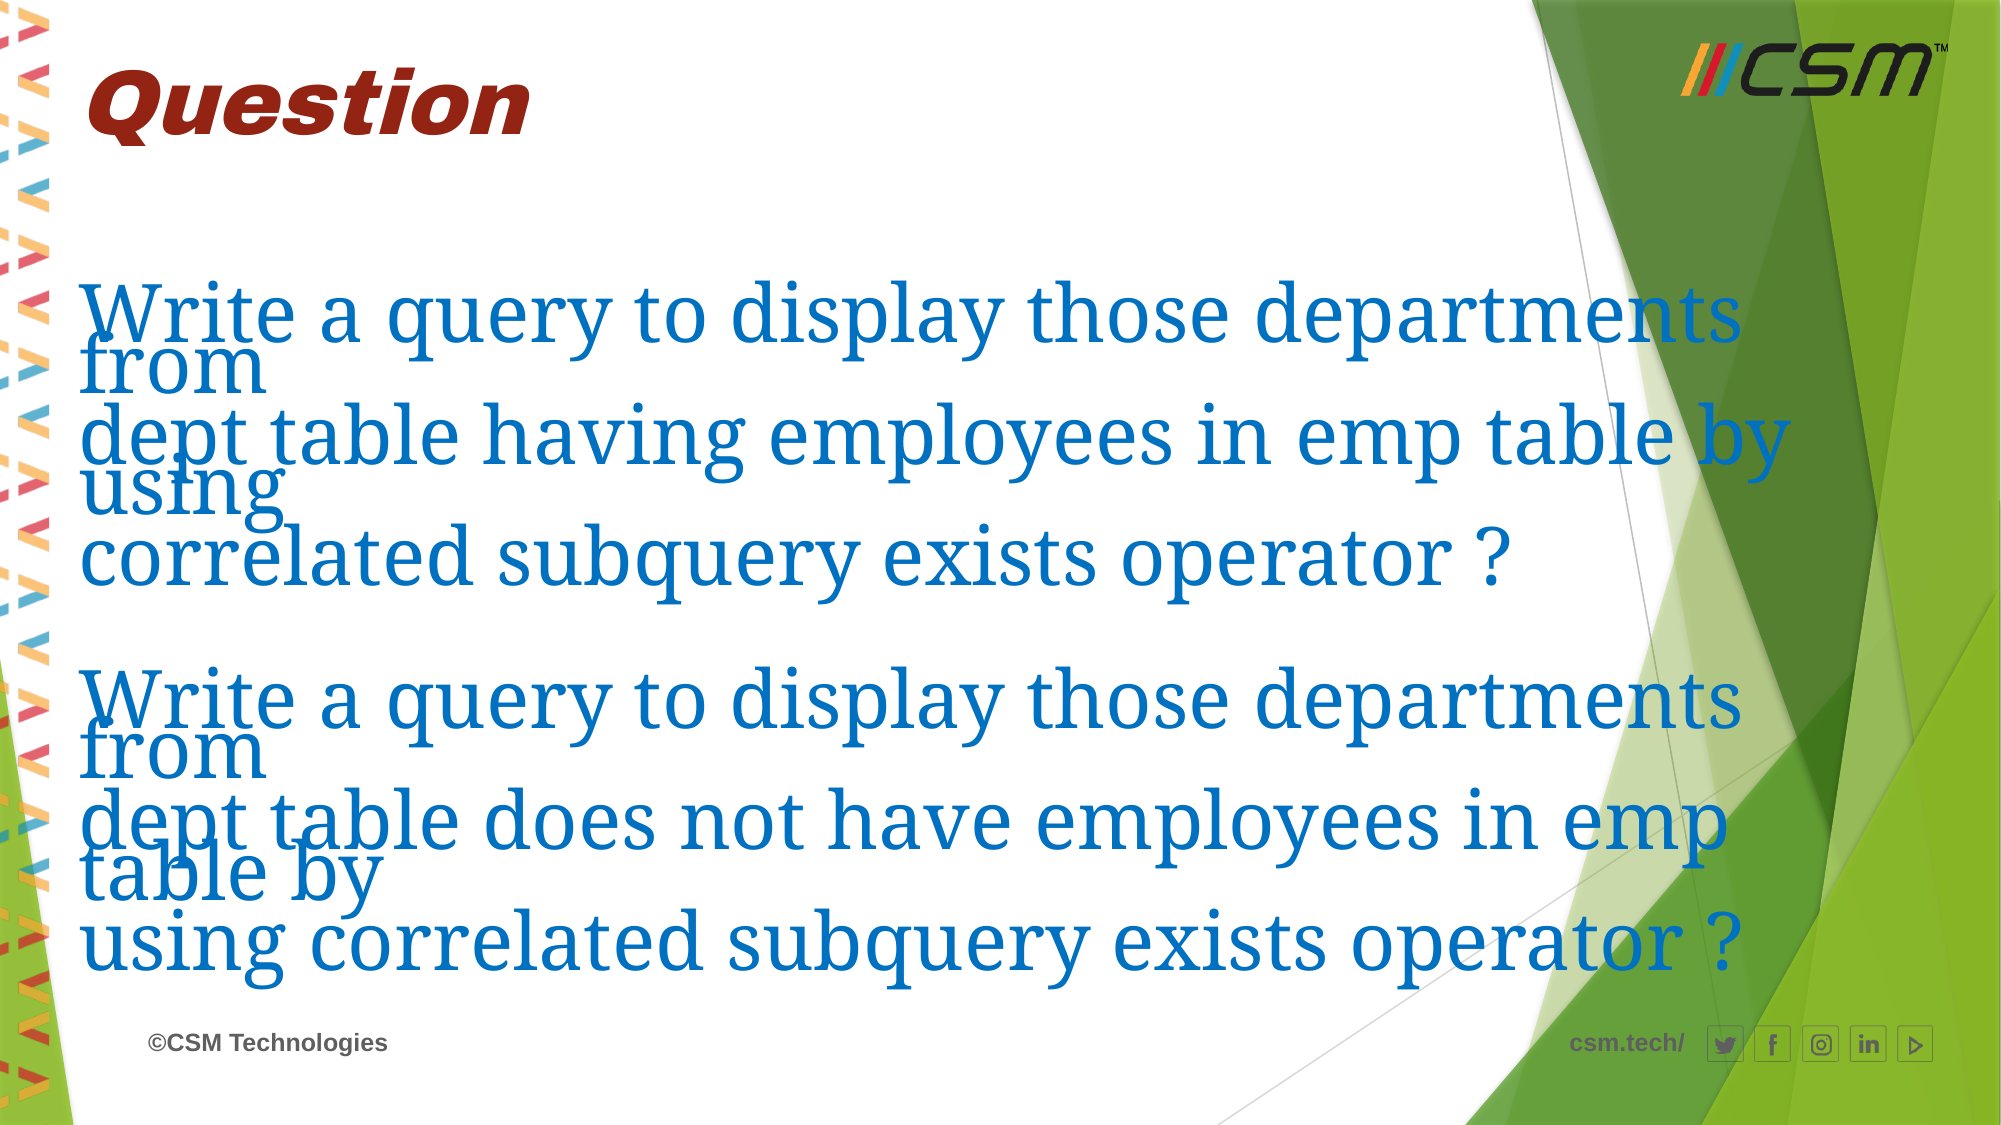

# Question

Write a query to display those departments from
dept table having employees in emp table by using
correlated subquery exists operator ?

Write a query to display those departments from
dept table does not have employees in emp table by
using correlated subquery exists operator ?